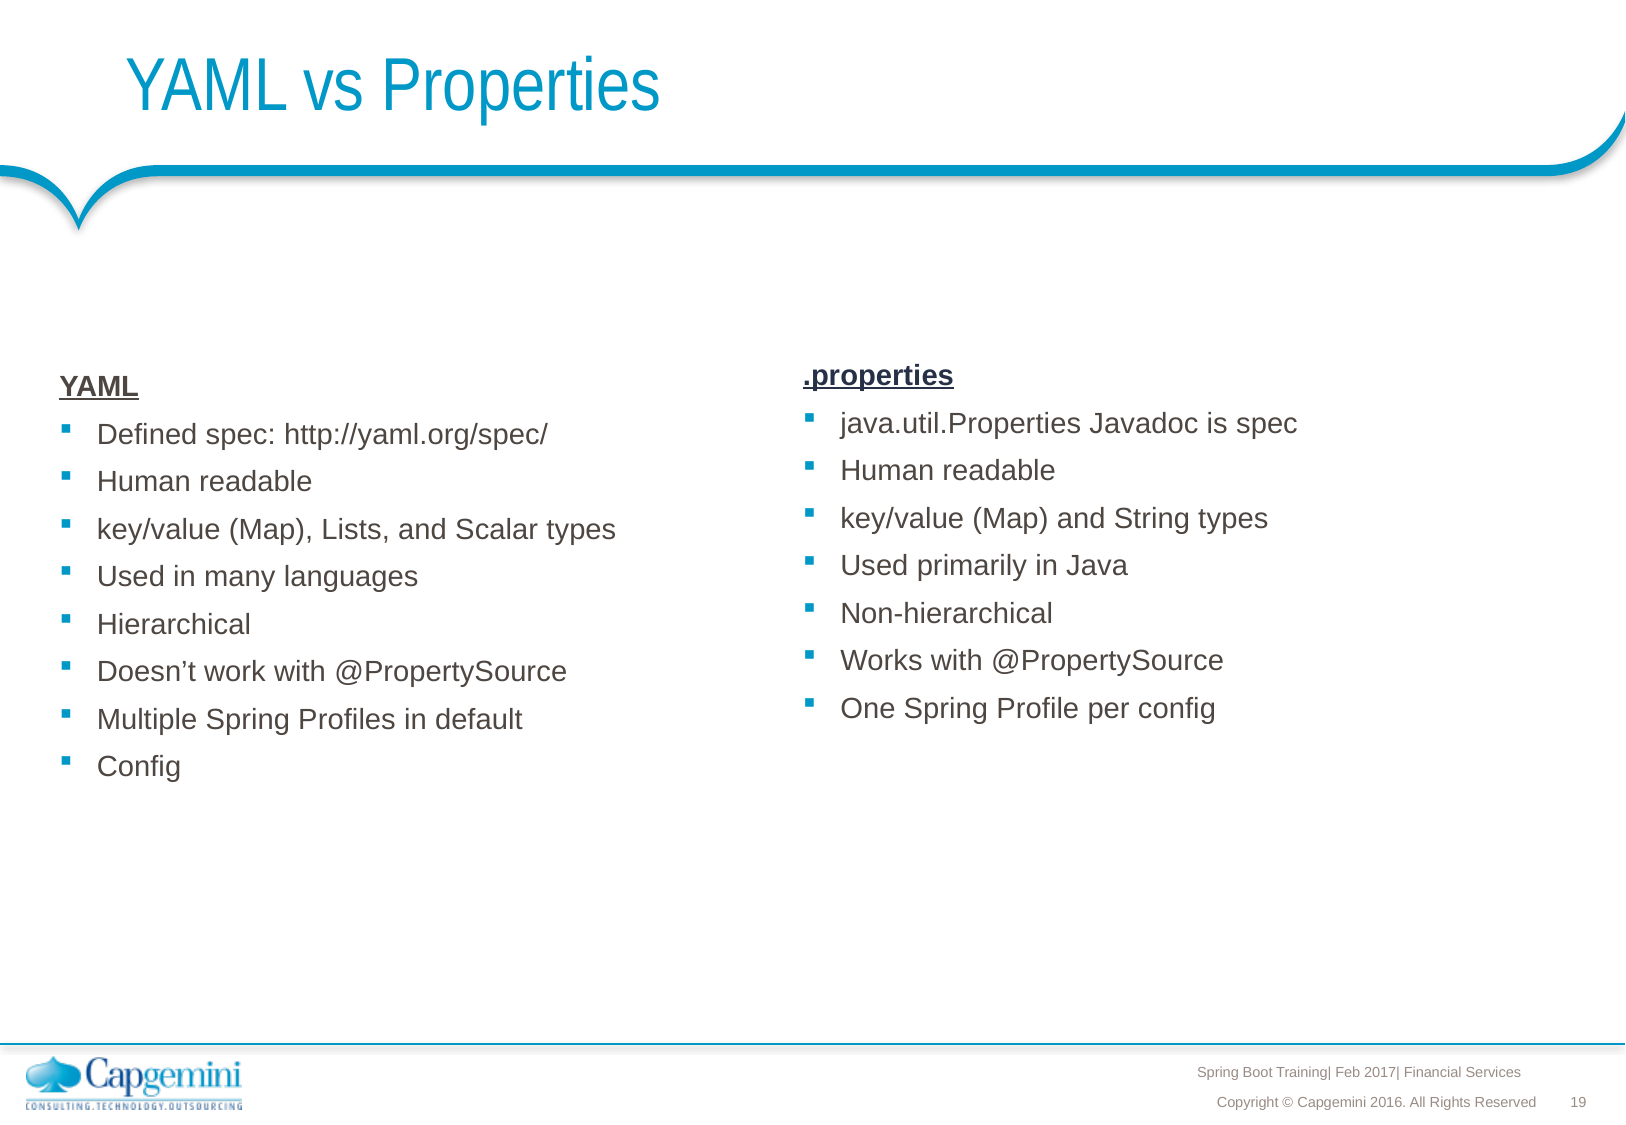

# YAML vs Properties
.properties
java.util.Properties Javadoc is spec
Human readable
key/value (Map) and String types
Used primarily in Java
Non-hierarchical
Works with @PropertySource
One Spring Profile per config
YAML
Defined spec: http://yaml.org/spec/
Human readable
key/value (Map), Lists, and Scalar types
Used in many languages
Hierarchical
Doesn’t work with @PropertySource
Multiple Spring Profiles in default
Config